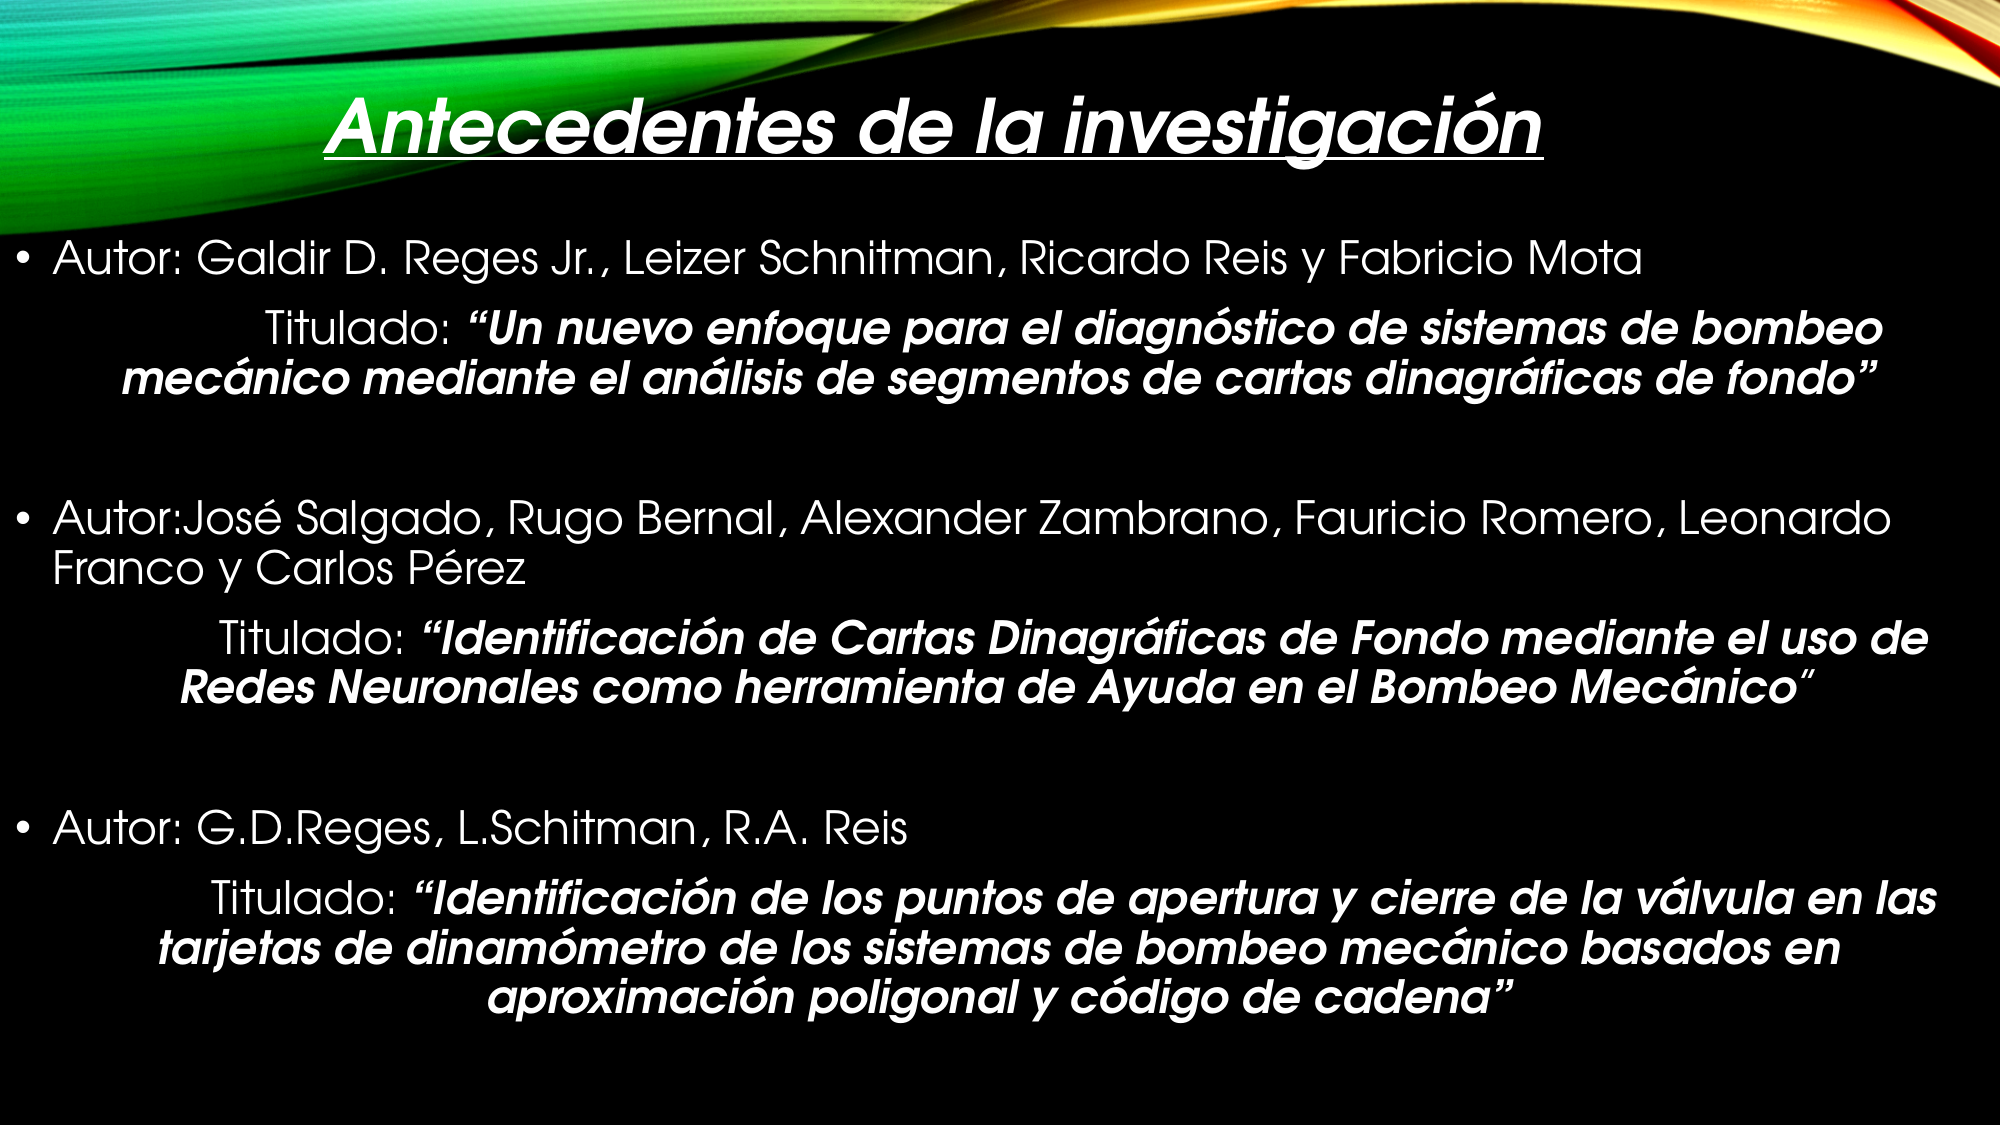

Antecedentes de la investigación
Autor: Galdir D. Reges Jr., Leizer Schnitman, Ricardo Reis y Fabricio Mota
	Titulado: “Un nuevo enfoque para el diagnóstico de sistemas de bombeo mecánico mediante el análisis de segmentos de cartas dinagráficas de fondo”

Autor:José Salgado, Rugo Bernal, Alexander Zambrano, Fauricio Romero, Leonardo Franco y Carlos Pérez
	Titulado: “Identificación de Cartas Dinagráficas de Fondo mediante el uso de Redes Neuronales como herramienta de Ayuda en el Bombeo Mecánico”

Autor: G.D.Reges, L.Schitman, R.A. Reis
	Titulado: “Identificación de los puntos de apertura y cierre de la válvula en las tarjetas de dinamómetro de los sistemas de bombeo mecánico basados en aproximación poligonal y código de cadena”